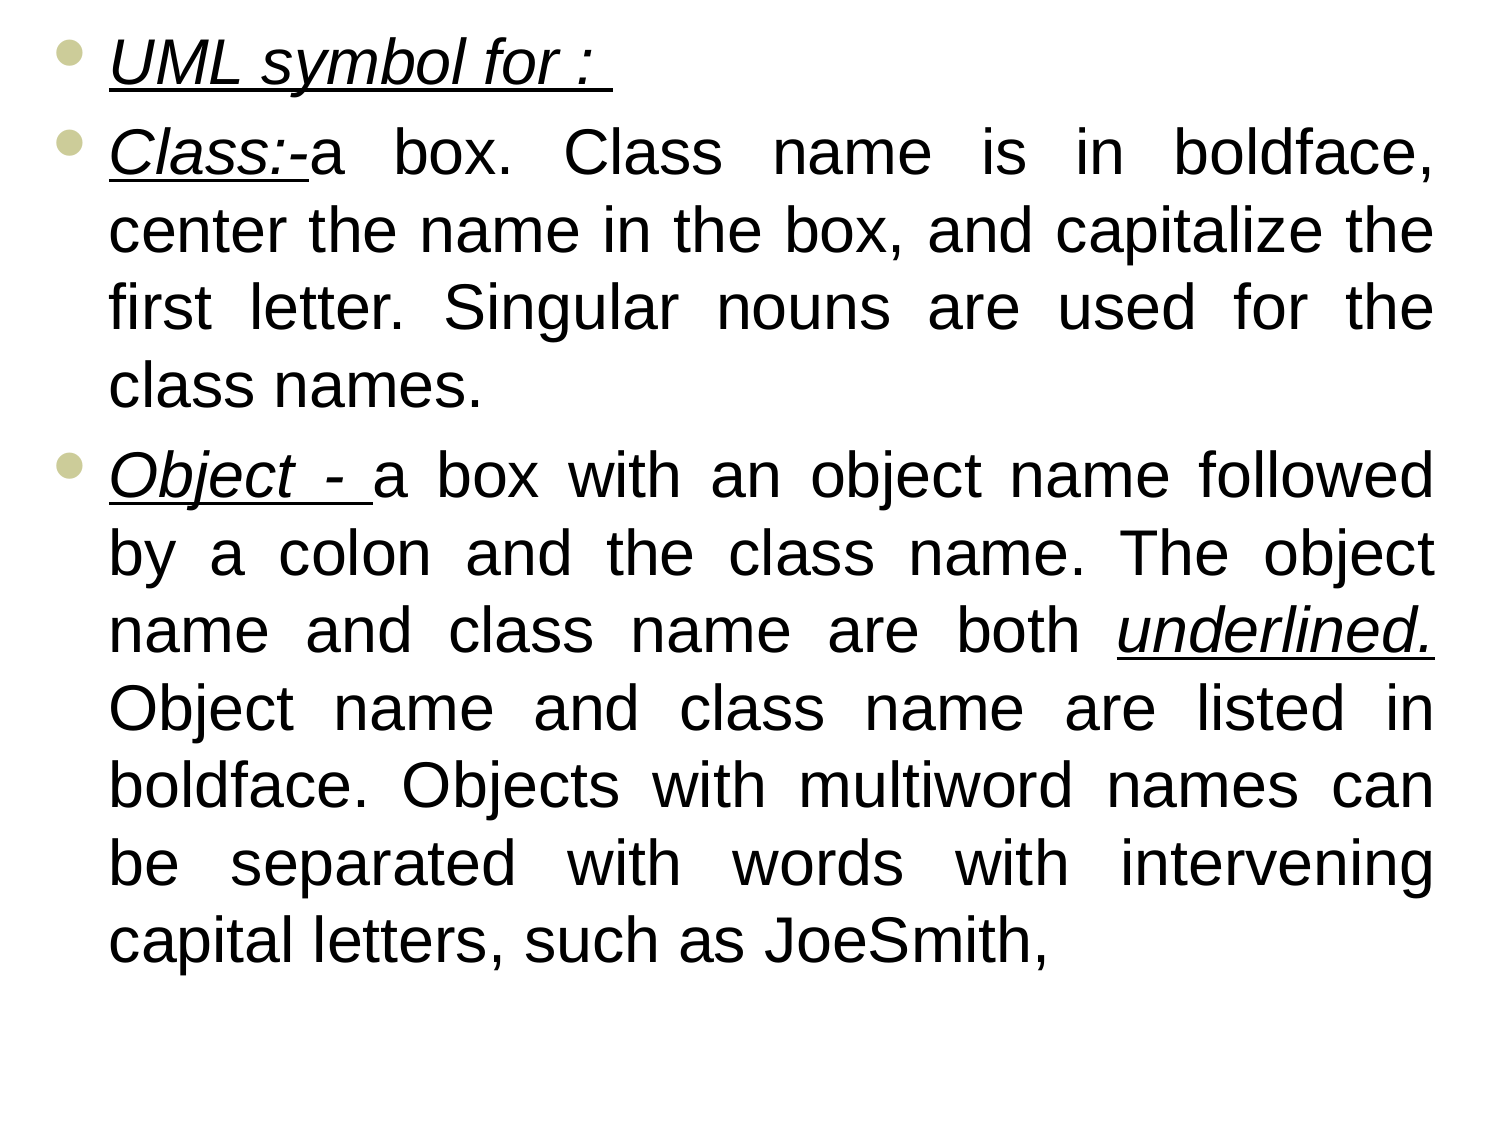

UML symbol for :
Class:-a box. Class name is in boldface, center the name in the box, and capitalize the first letter. Singular nouns are used for the class names.
Object - a box with an object name followed by a colon and the class name. The object name and class name are both underlined. Object name and class name are listed in boldface. Objects with multiword names can be separated with words with intervening capital letters, such as JoeSmith,